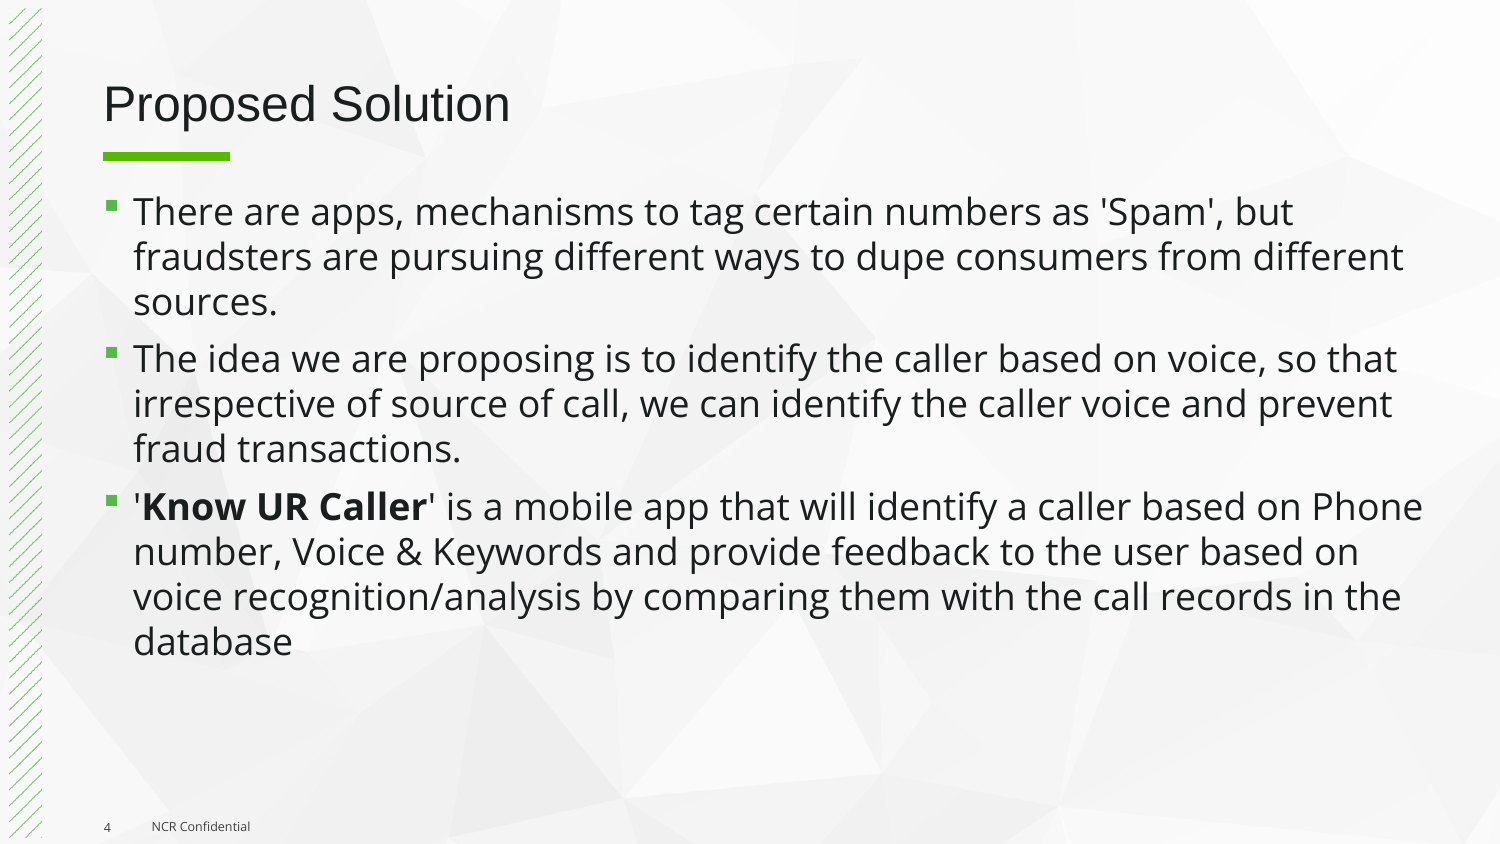

# Proposed Solution
There are apps, mechanisms to tag certain numbers as 'Spam', but fraudsters are pursuing different ways to dupe consumers from different sources.
The idea we are proposing is to identify the caller based on voice, so that irrespective of source of call, we can identify the caller voice and prevent fraud transactions.
'Know UR Caller' is a mobile app that will identify a caller based on Phone number, Voice & Keywords and provide feedback to the user based on voice recognition/analysis by comparing them with the call records in the database

4
NCR Confidential